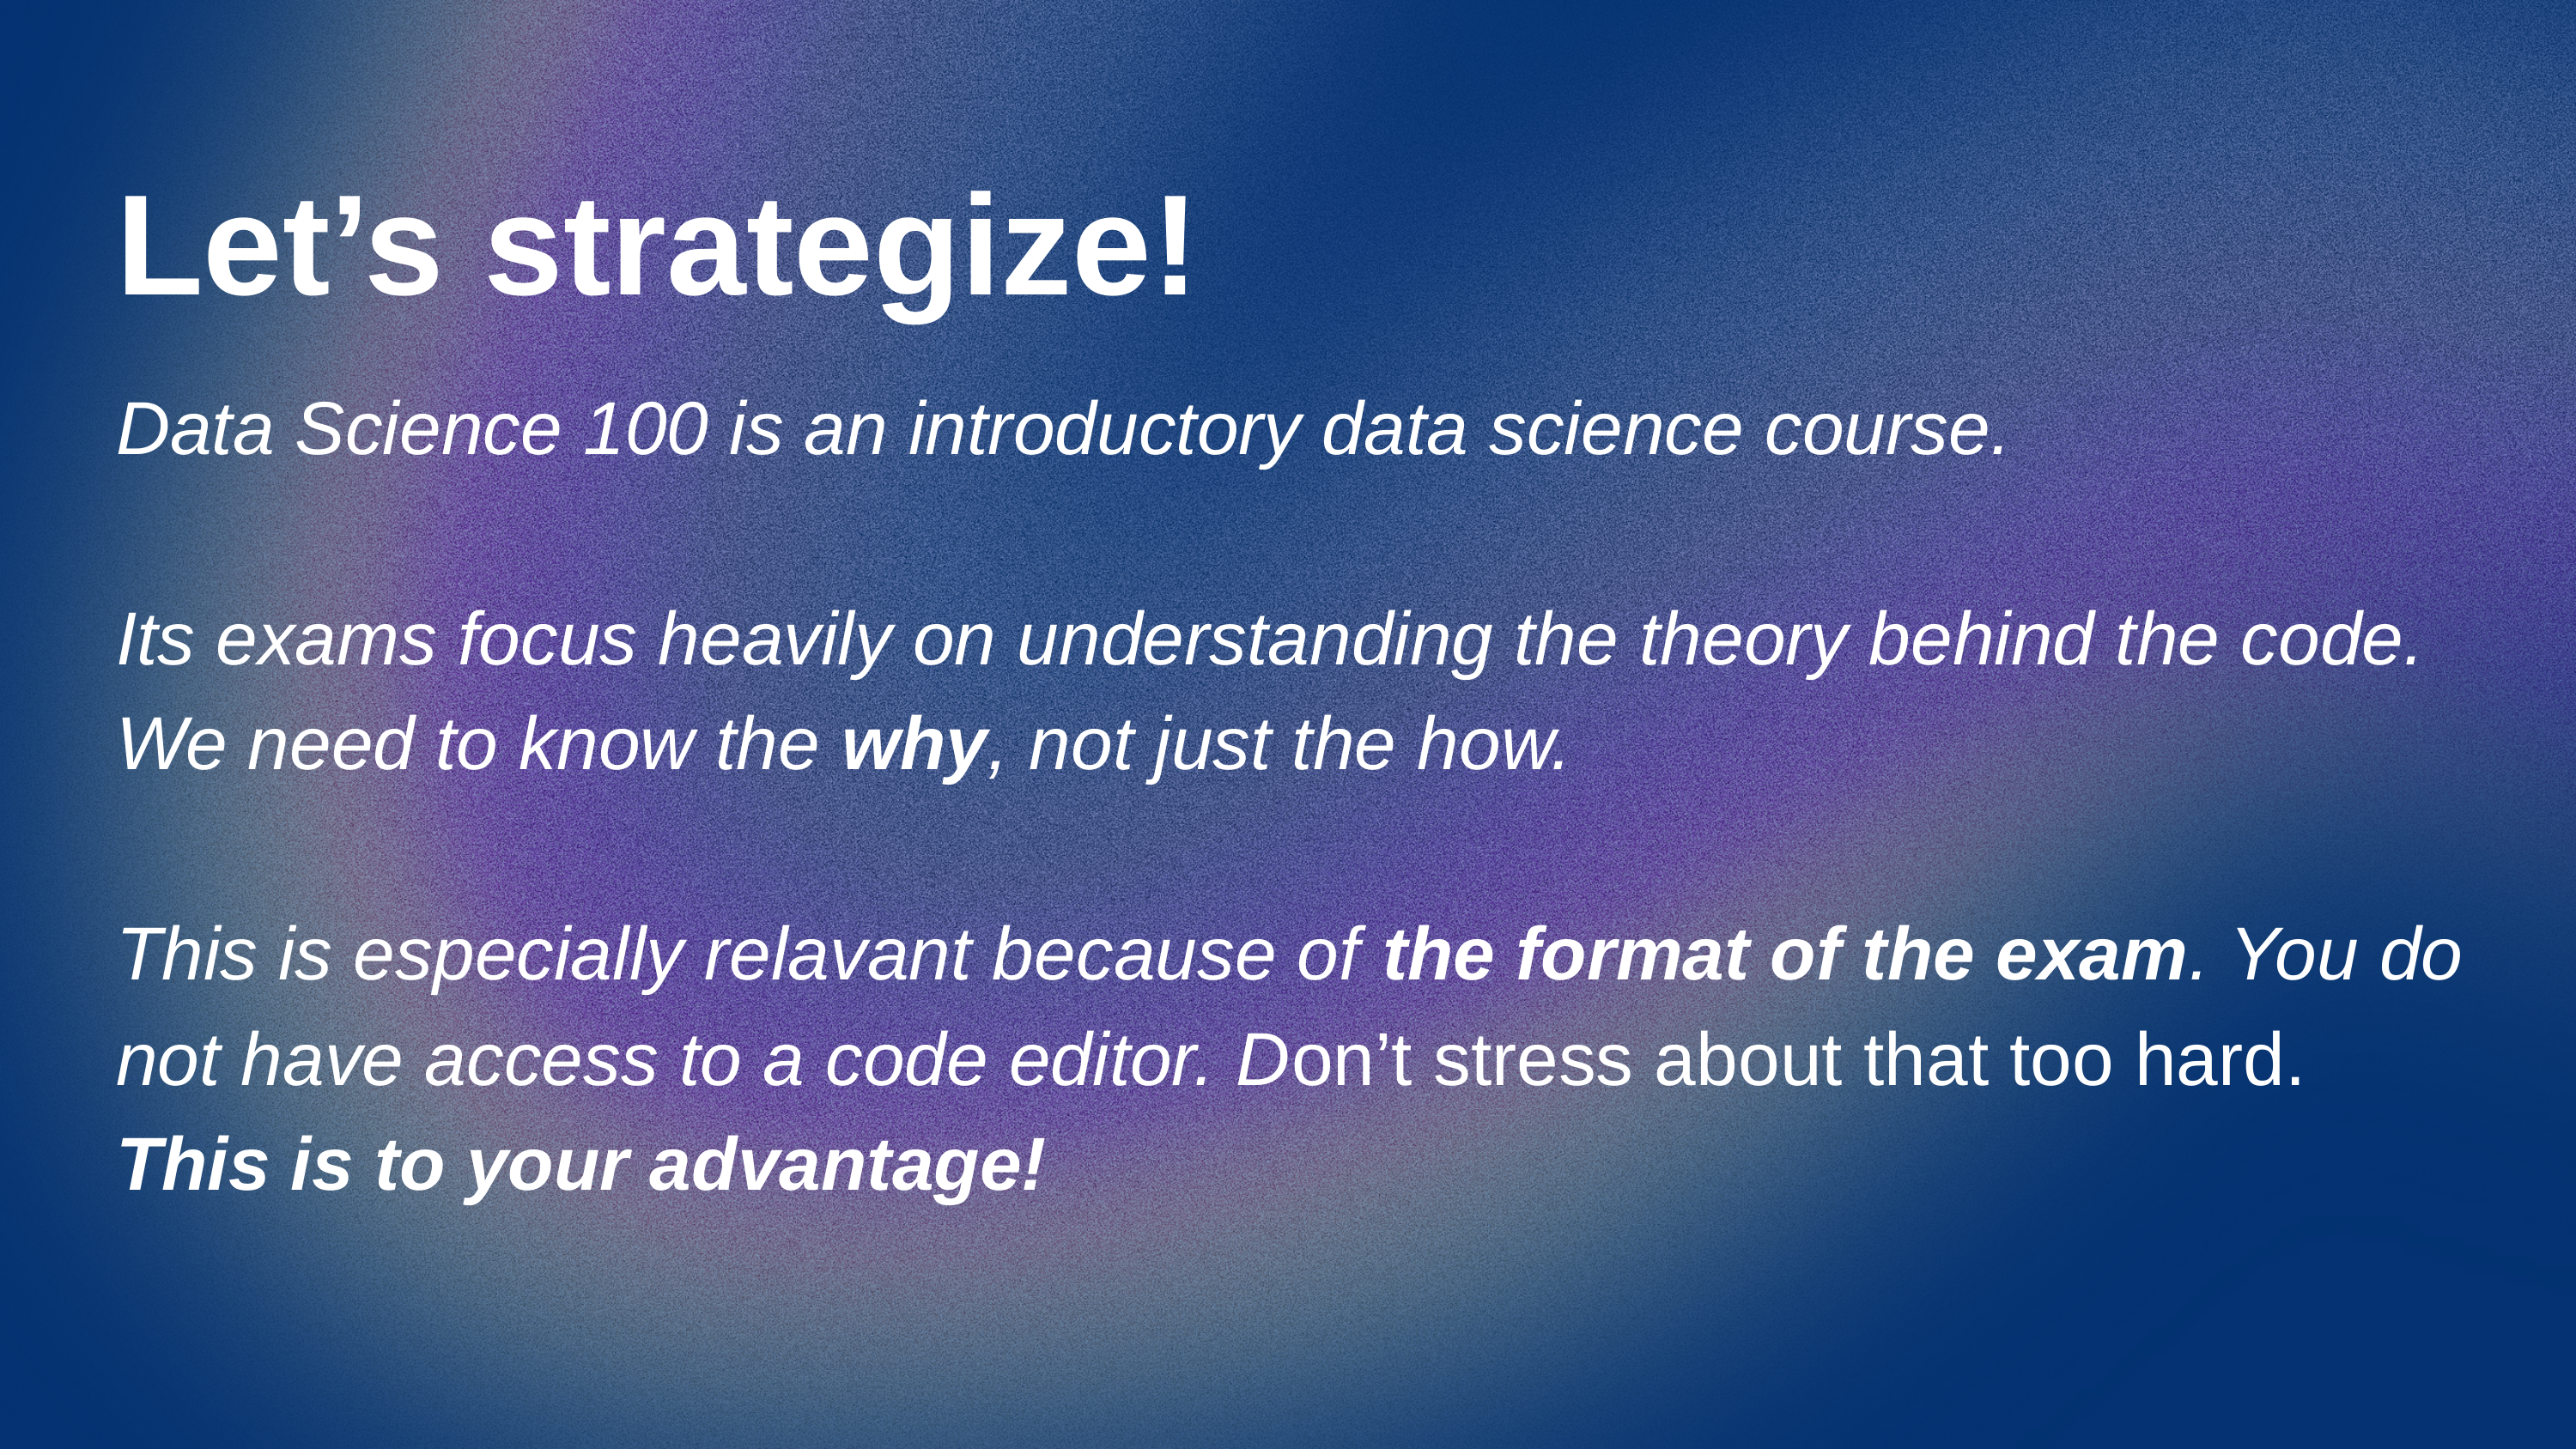

Let’s strategize!
Data Science 100 is an introductory data science course.

Its exams focus heavily on understanding the theory behind the code. We need to know the why, not just the how.

This is especially relavant because of the format of the exam. You do not have access to a code editor. Don’t stress about that too hard. This is to your advantage!